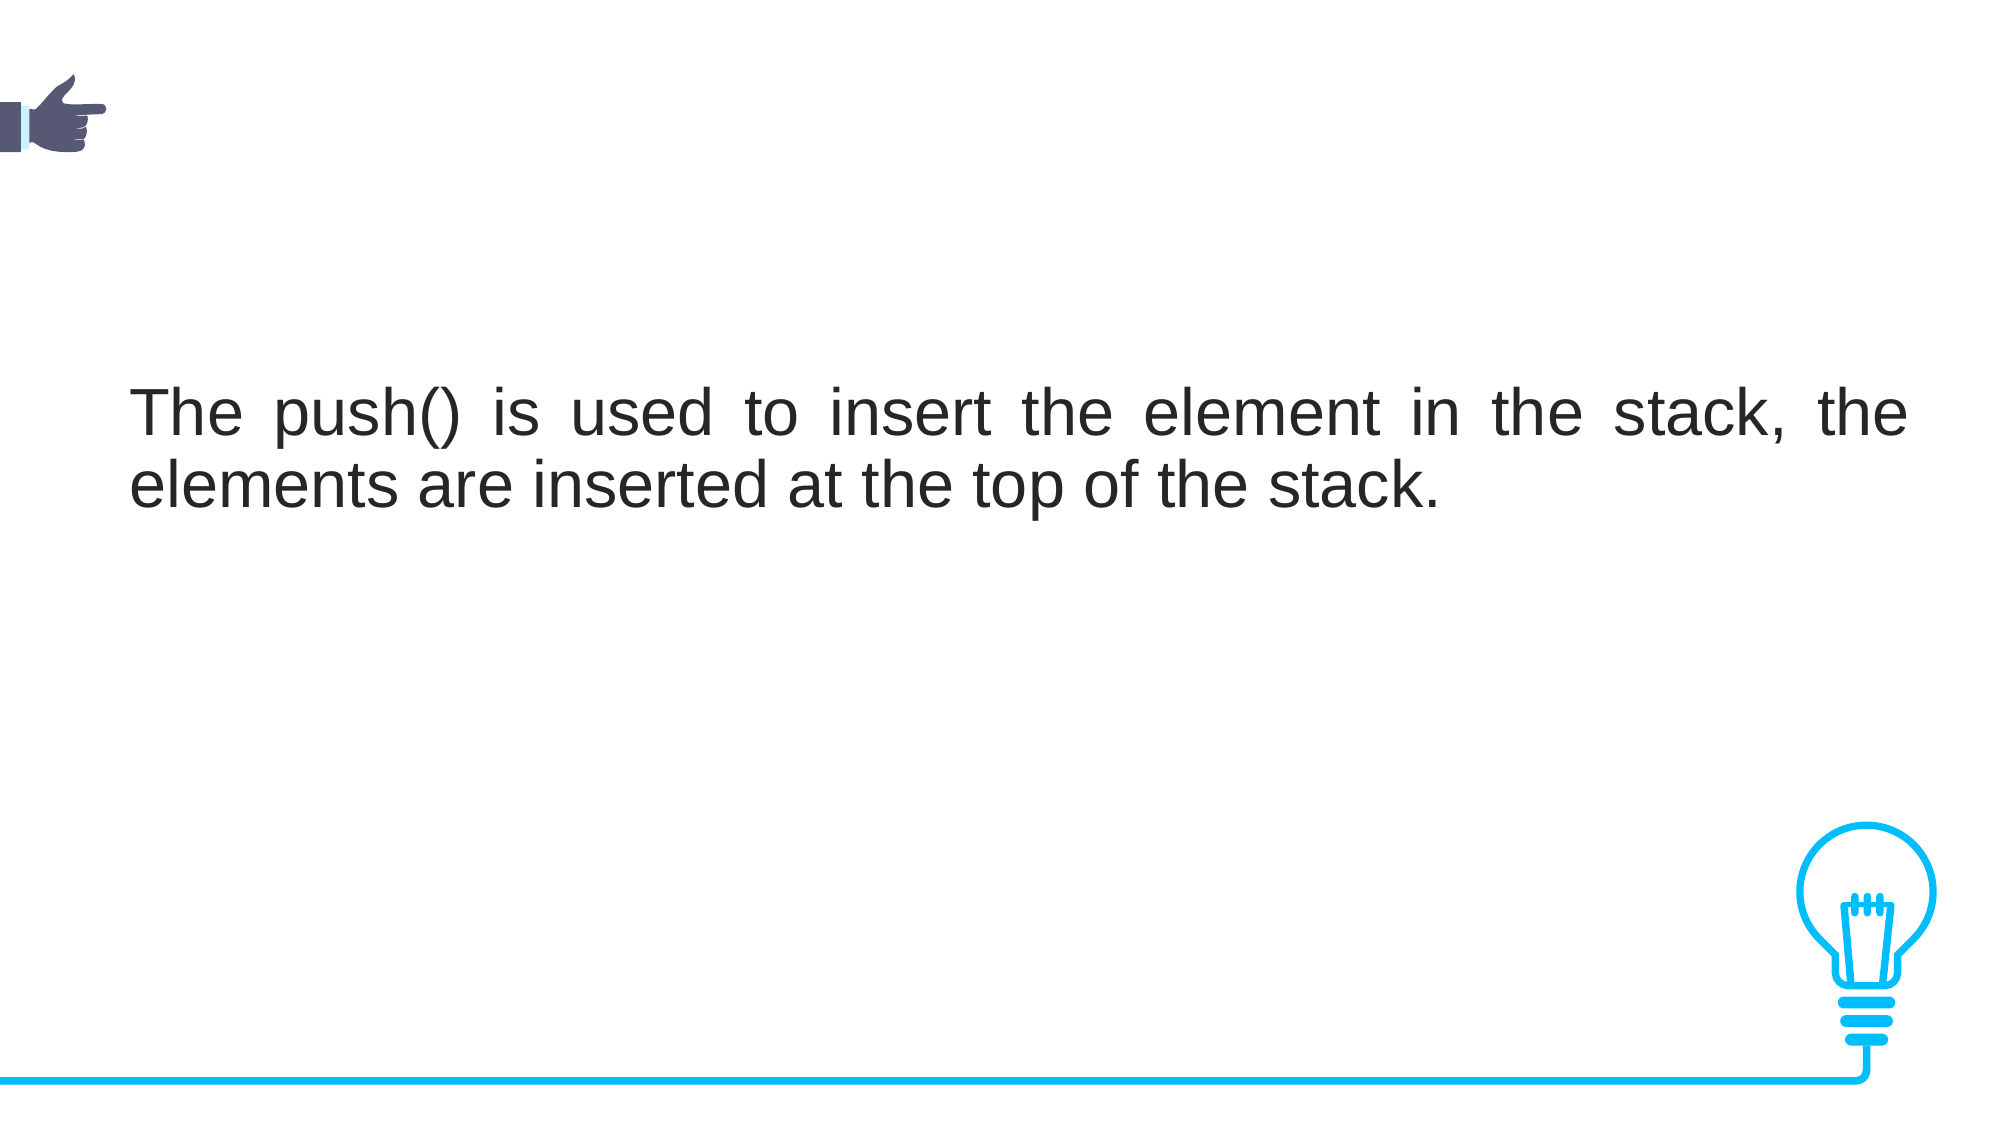

The push() is used to insert the element in the stack, the elements are inserted at the top of the stack.